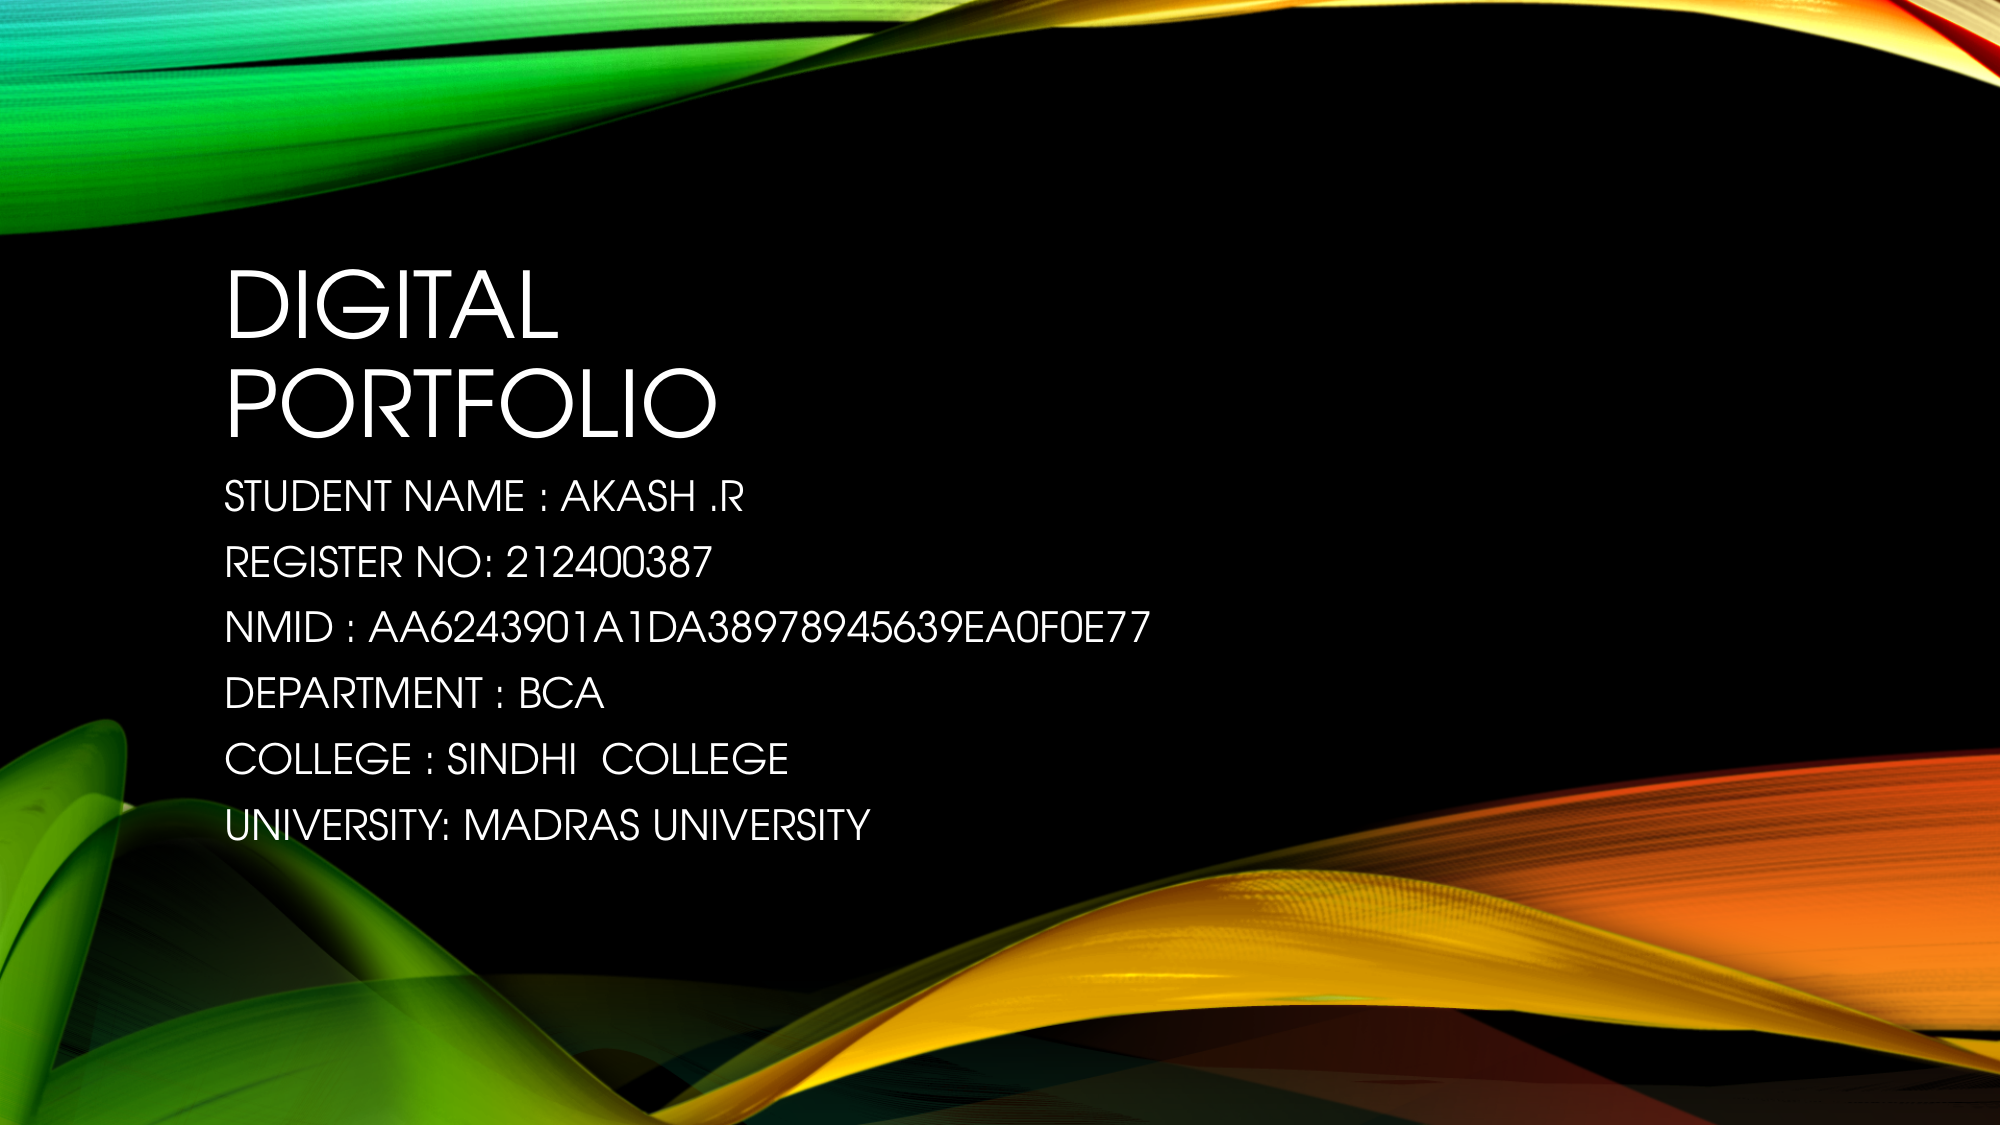

# DIGITAL PORTFOLIO
STUDENT NAME : AKASH .R
REGISTER NO: 212400387
NMID : AA6243901A1DA38978945639EA0F0E77
DEPARTMENT : BCA
COLLEGE : SINDHI  COLLEGE
UNIVERSITY: MADRAS UNIVERSITY